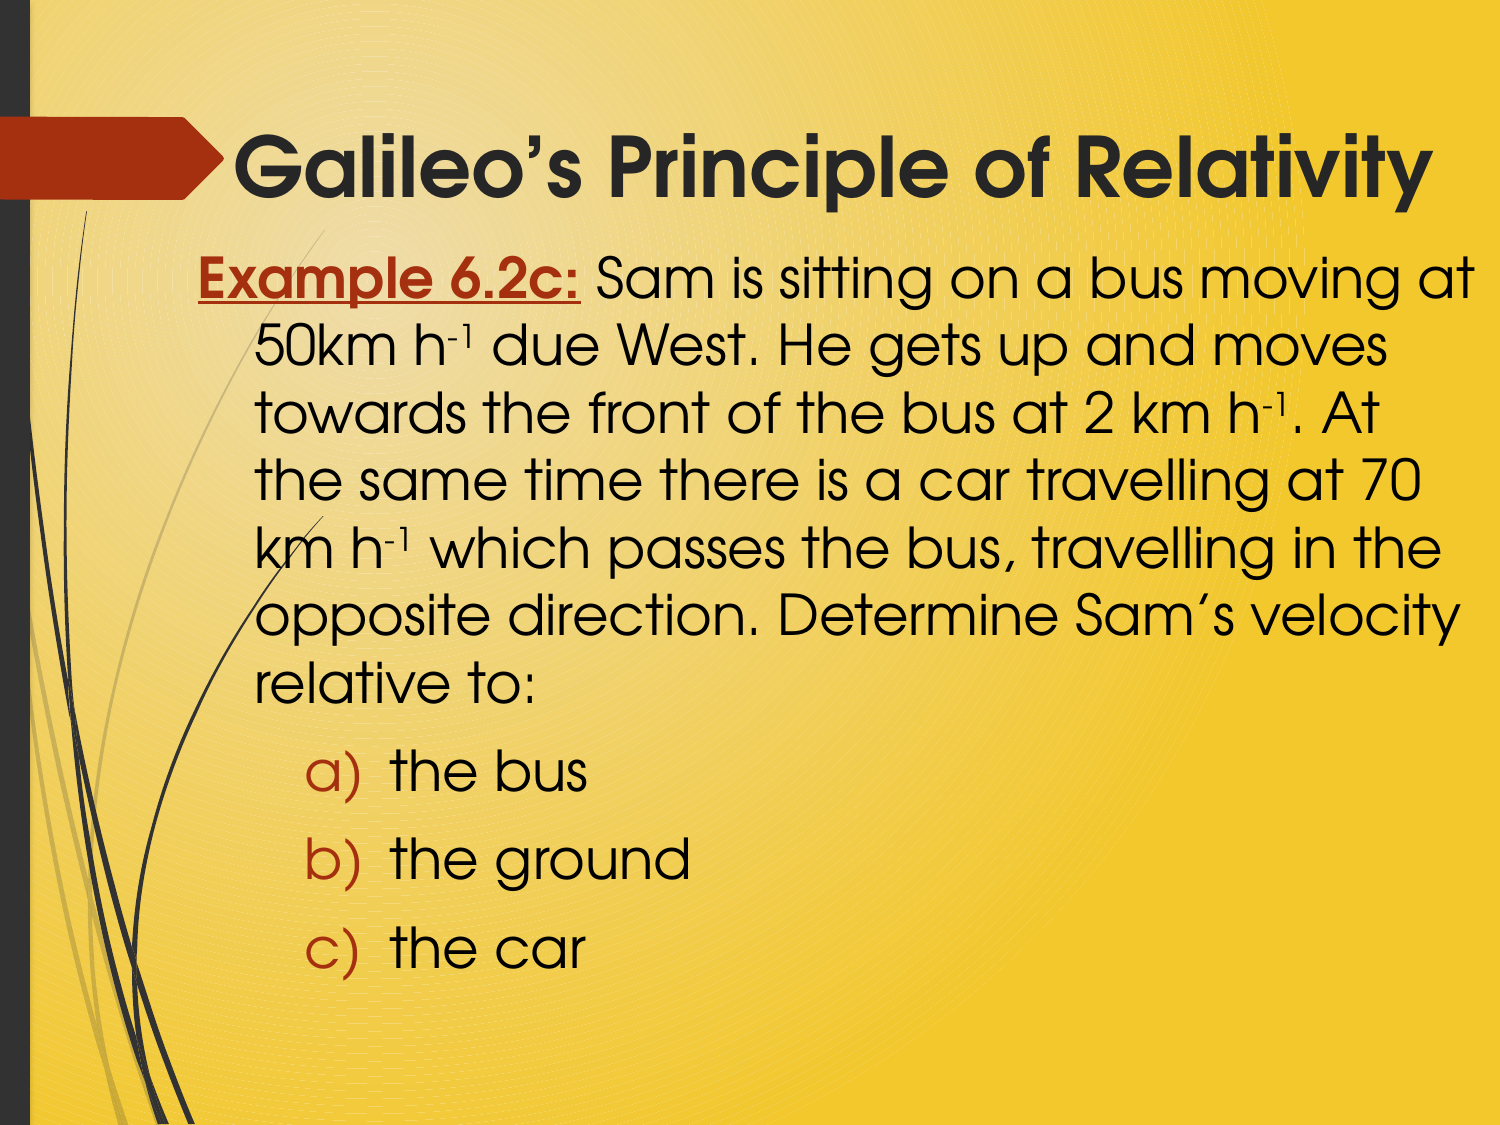

Galileo’s Principle of Relativity
Example 6.2c: Sam is sitting on a bus moving at 50km h-1 due West. He gets up and moves towards the front of the bus at 2 km h-1. At the same time there is a car travelling at 70 km h-1 which passes the bus, travelling in the opposite direction. Determine Sam’s velocity relative to:
the bus
the ground
the car